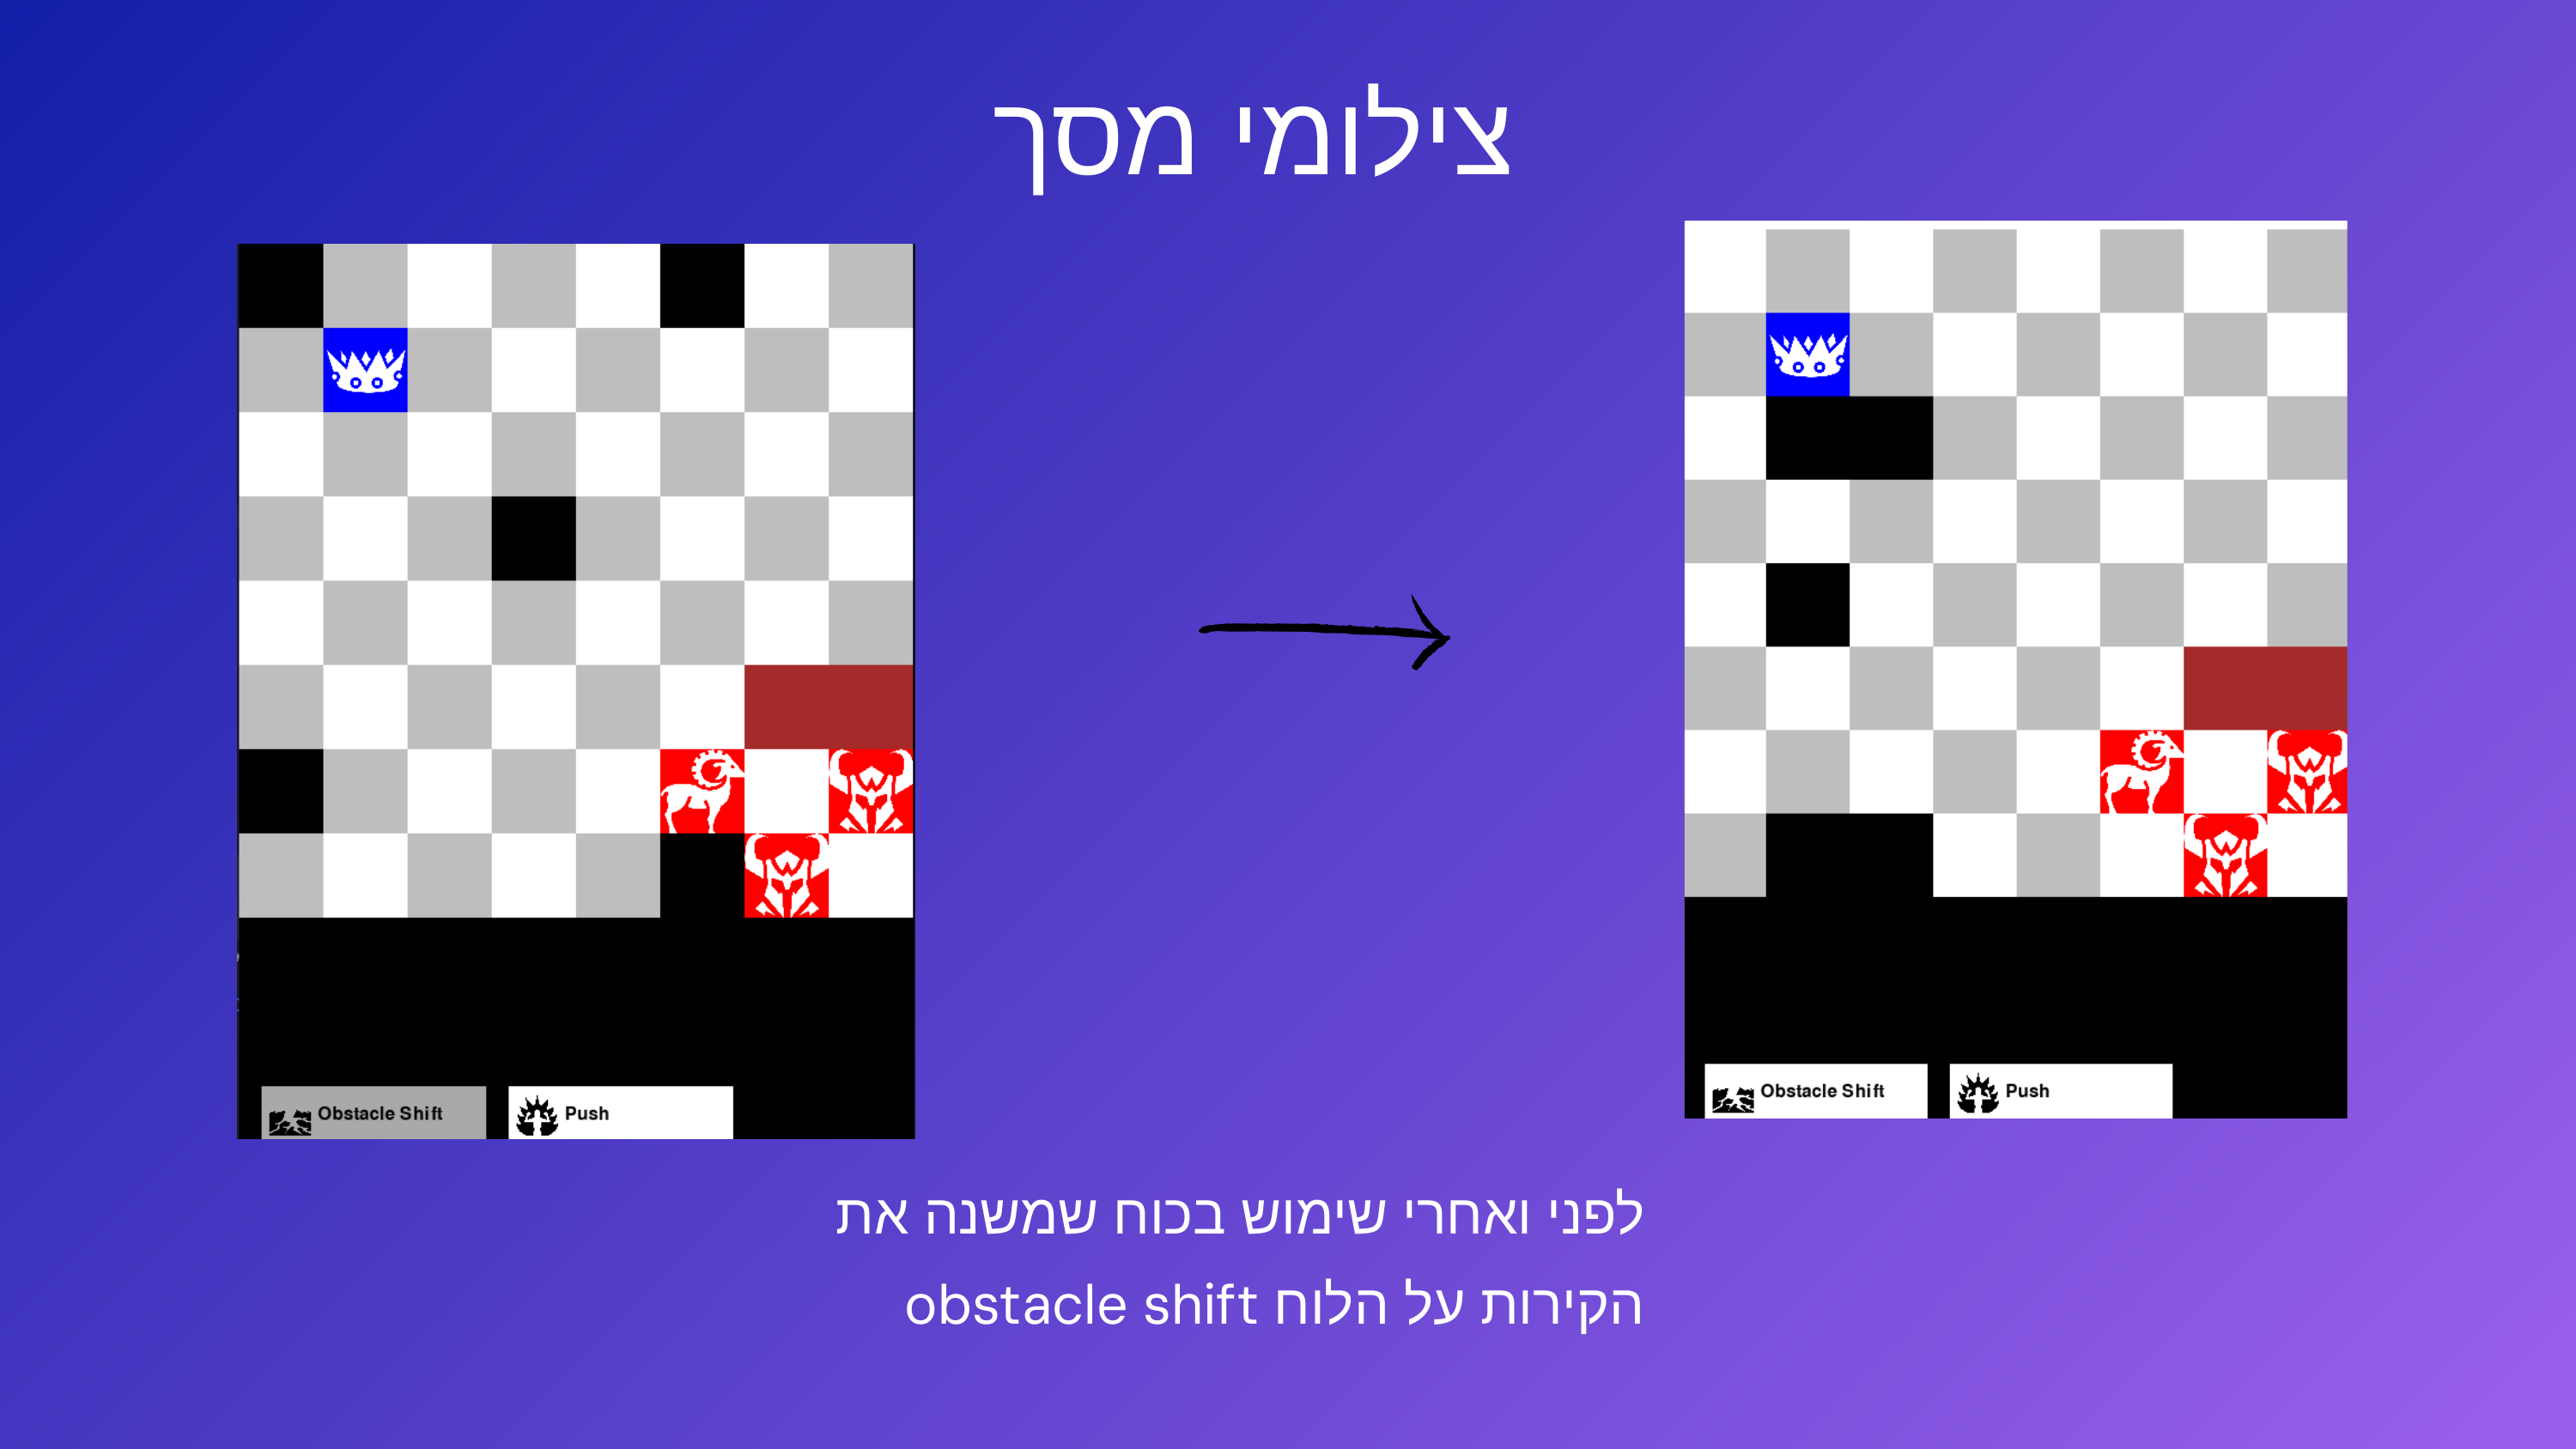

צילומי מסך

לפני ואחרי שימוש בכוח שמשנה את הקירות על הלוח obstacle shift